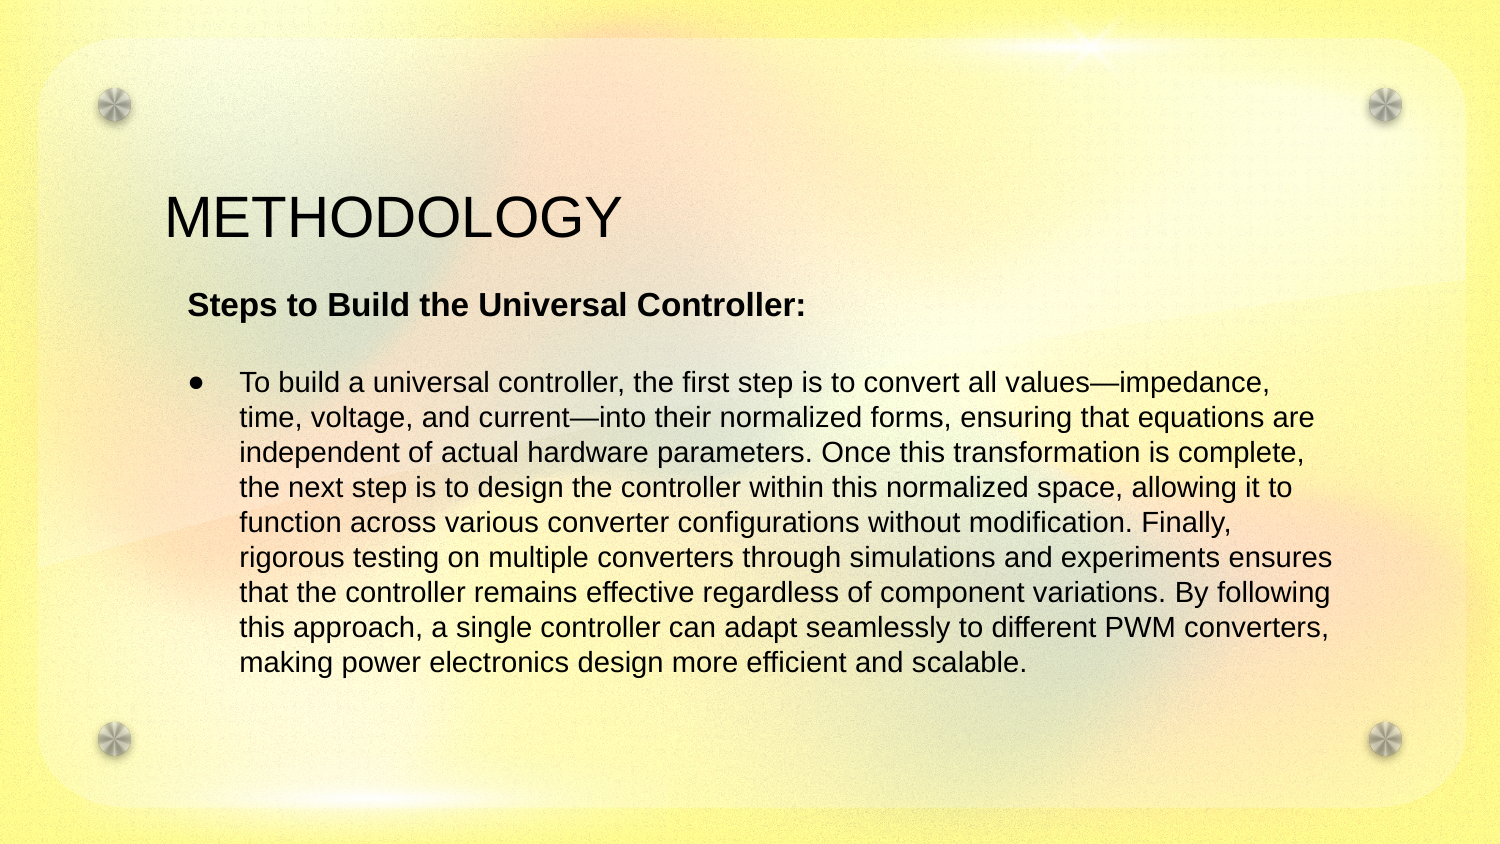

# METHODOLOGY
Steps to Build the Universal Controller:

To build a universal controller, the first step is to convert all values—impedance, time, voltage, and current—into their normalized forms, ensuring that equations are independent of actual hardware parameters. Once this transformation is complete, the next step is to design the controller within this normalized space, allowing it to function across various converter configurations without modification. Finally, rigorous testing on multiple converters through simulations and experiments ensures that the controller remains effective regardless of component variations. By following this approach, a single controller can adapt seamlessly to different PWM converters, making power electronics design more efficient and scalable.